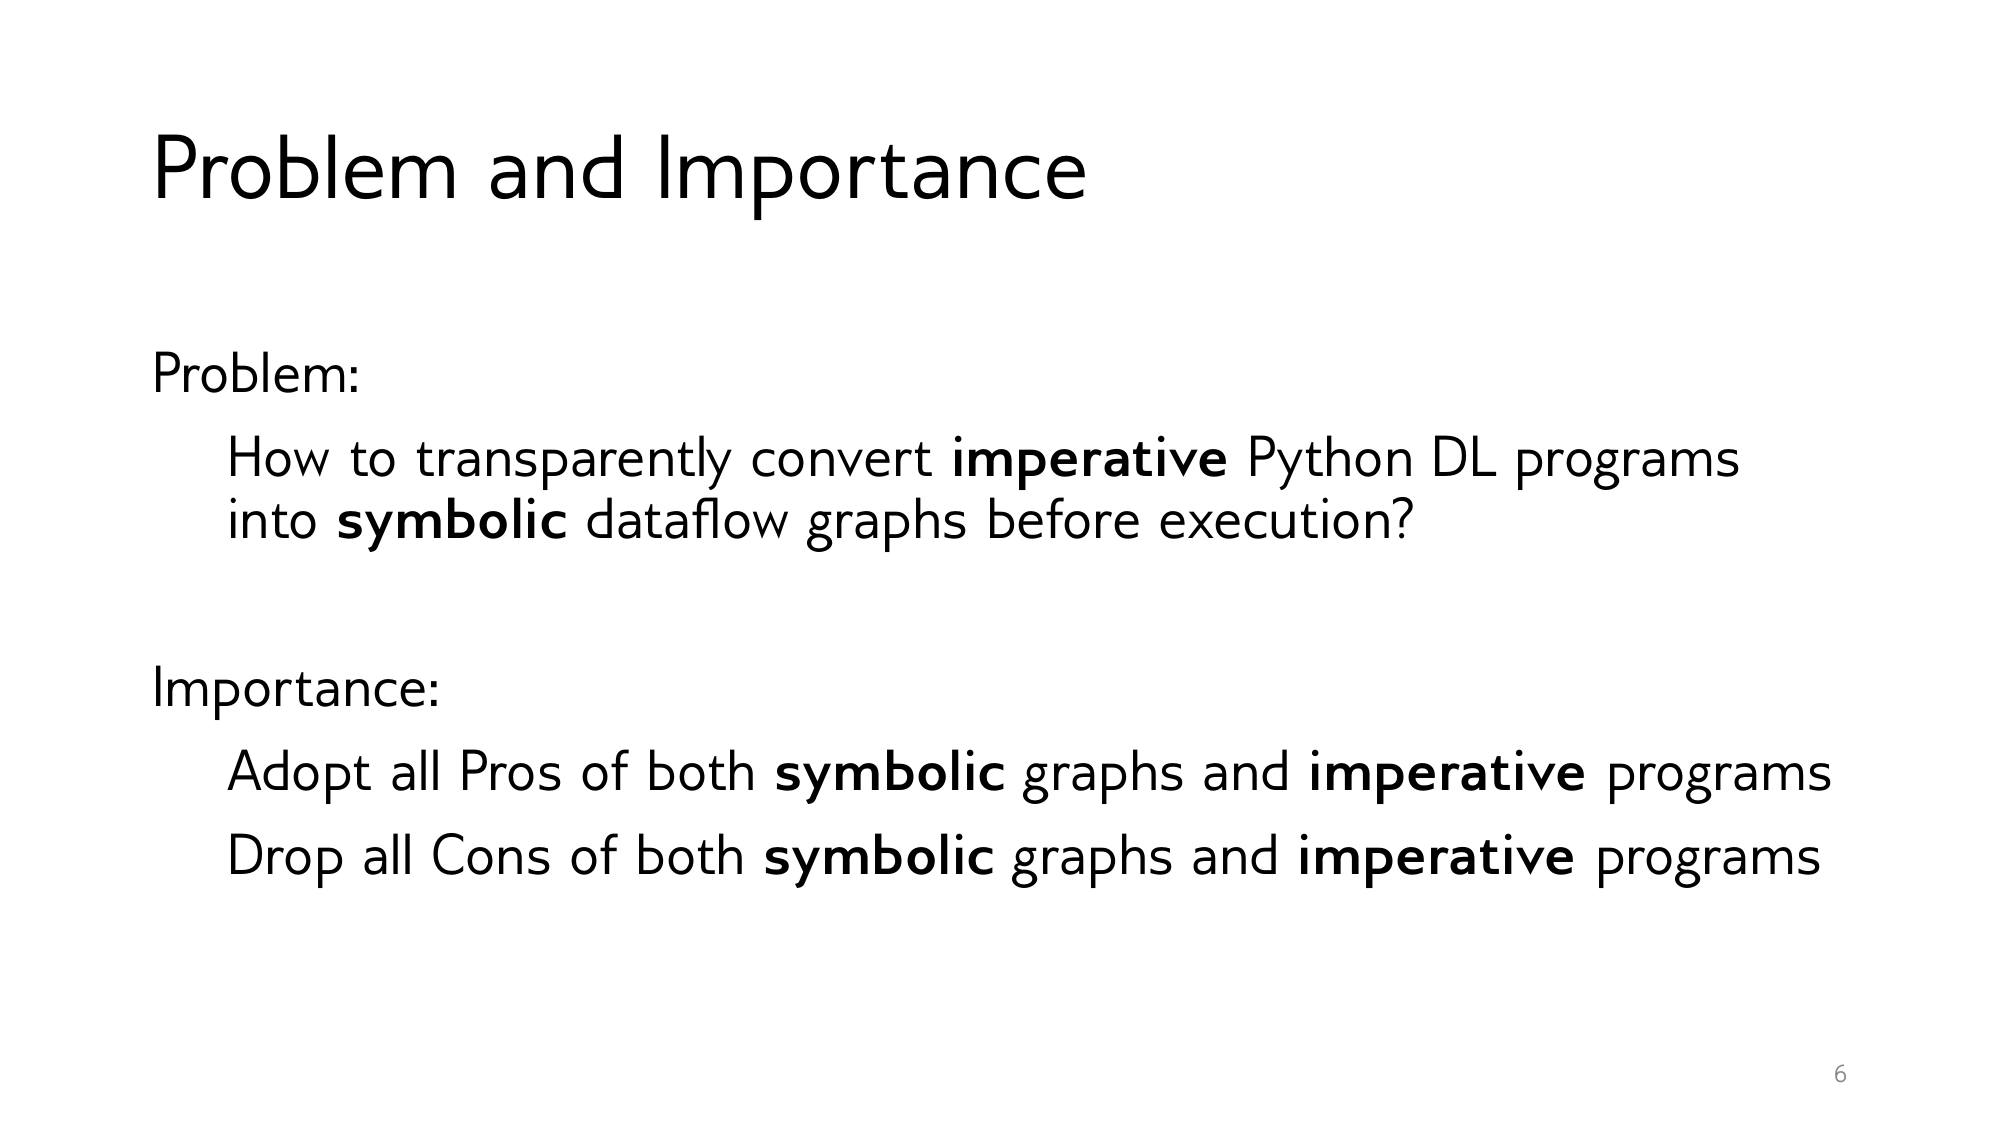

# Problem and Importance
Problem:
How to transparently convert imperative Python DL programs into symbolic dataflow graphs before execution?

Importance:
Adopt all Pros of both symbolic graphs and imperative programs
Drop all Cons of both symbolic graphs and imperative programs

6